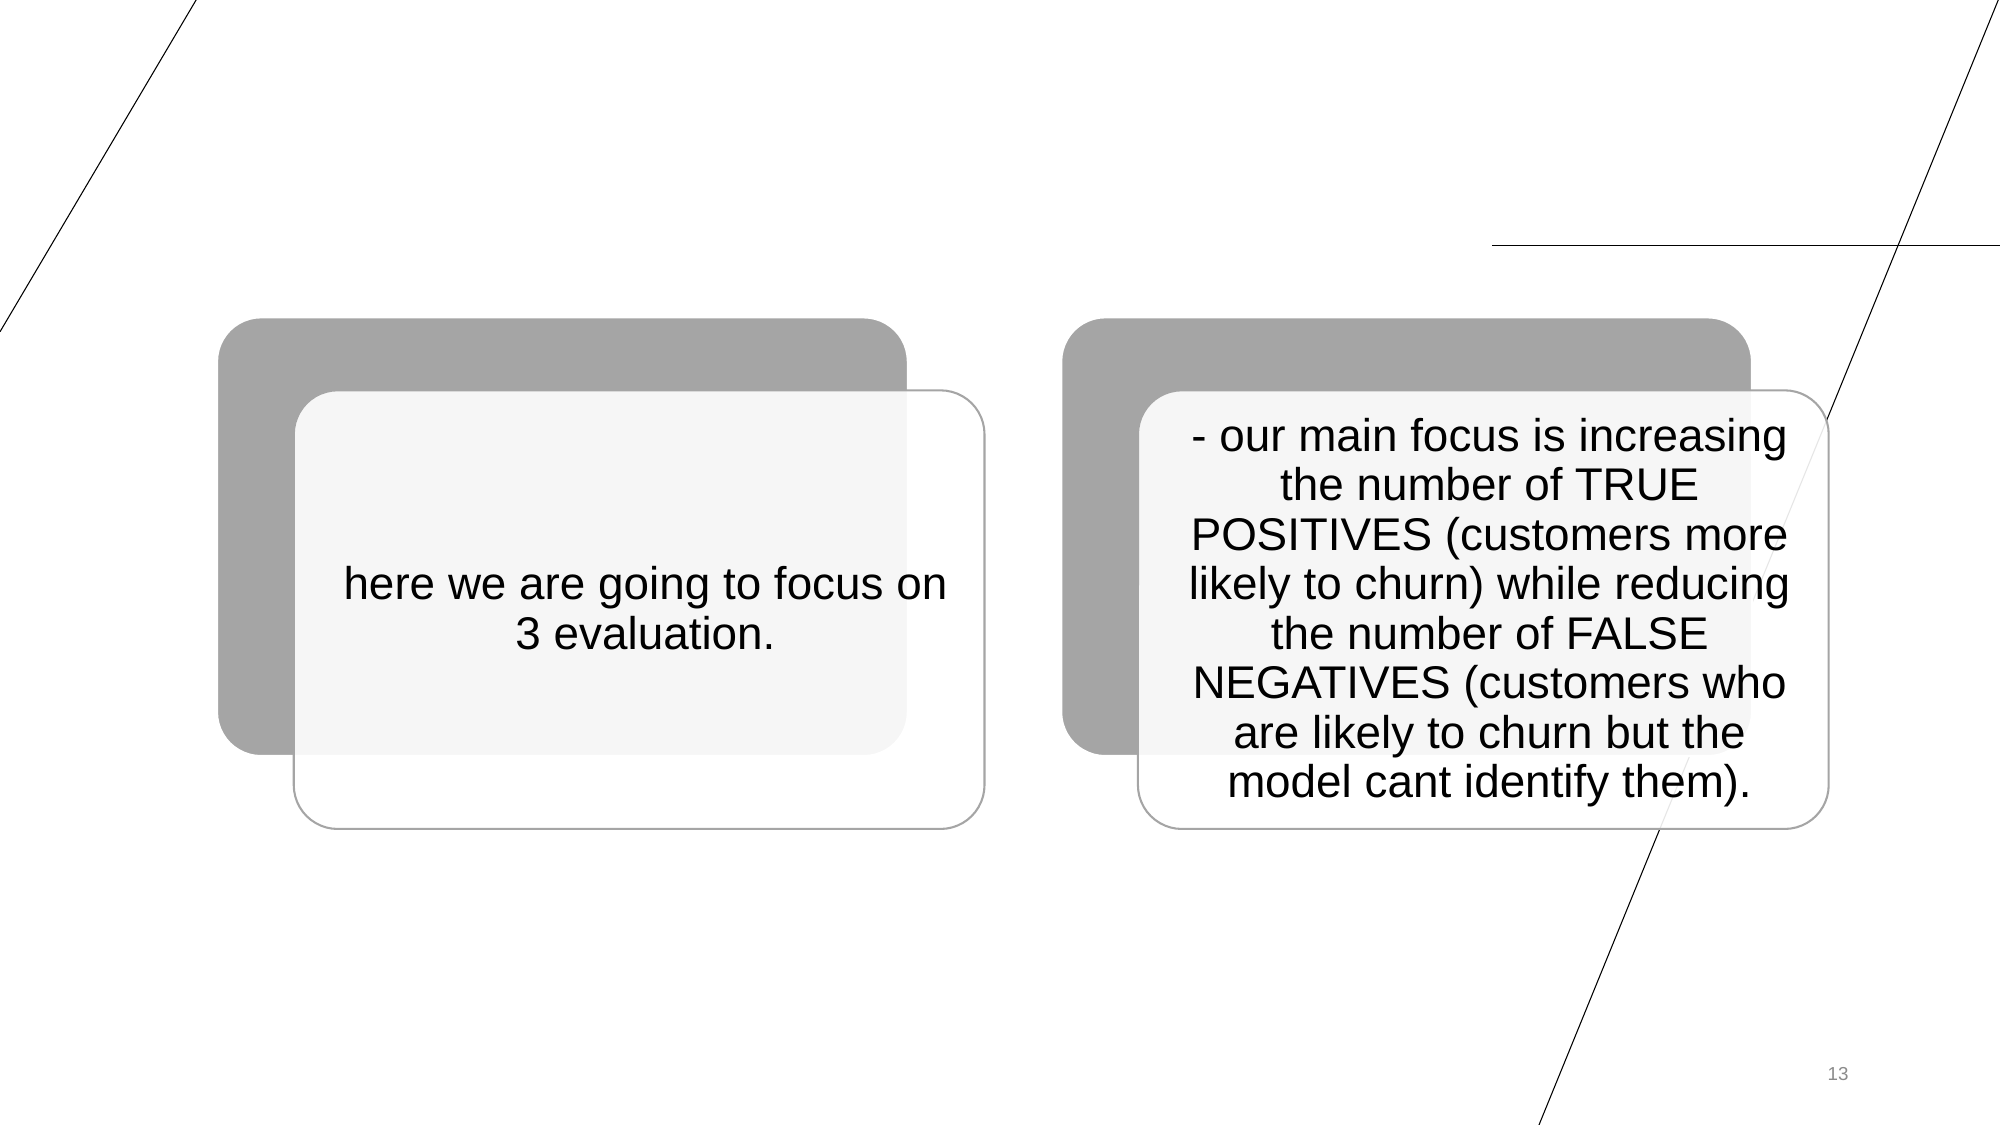

here we are going to focus on 3 evaluation.
- our main focus is increasing the number of TRUE POSITIVES (customers more likely to churn) while reducing the number of FALSE NEGATIVES (customers who are likely to churn but the model cant identify them).
13